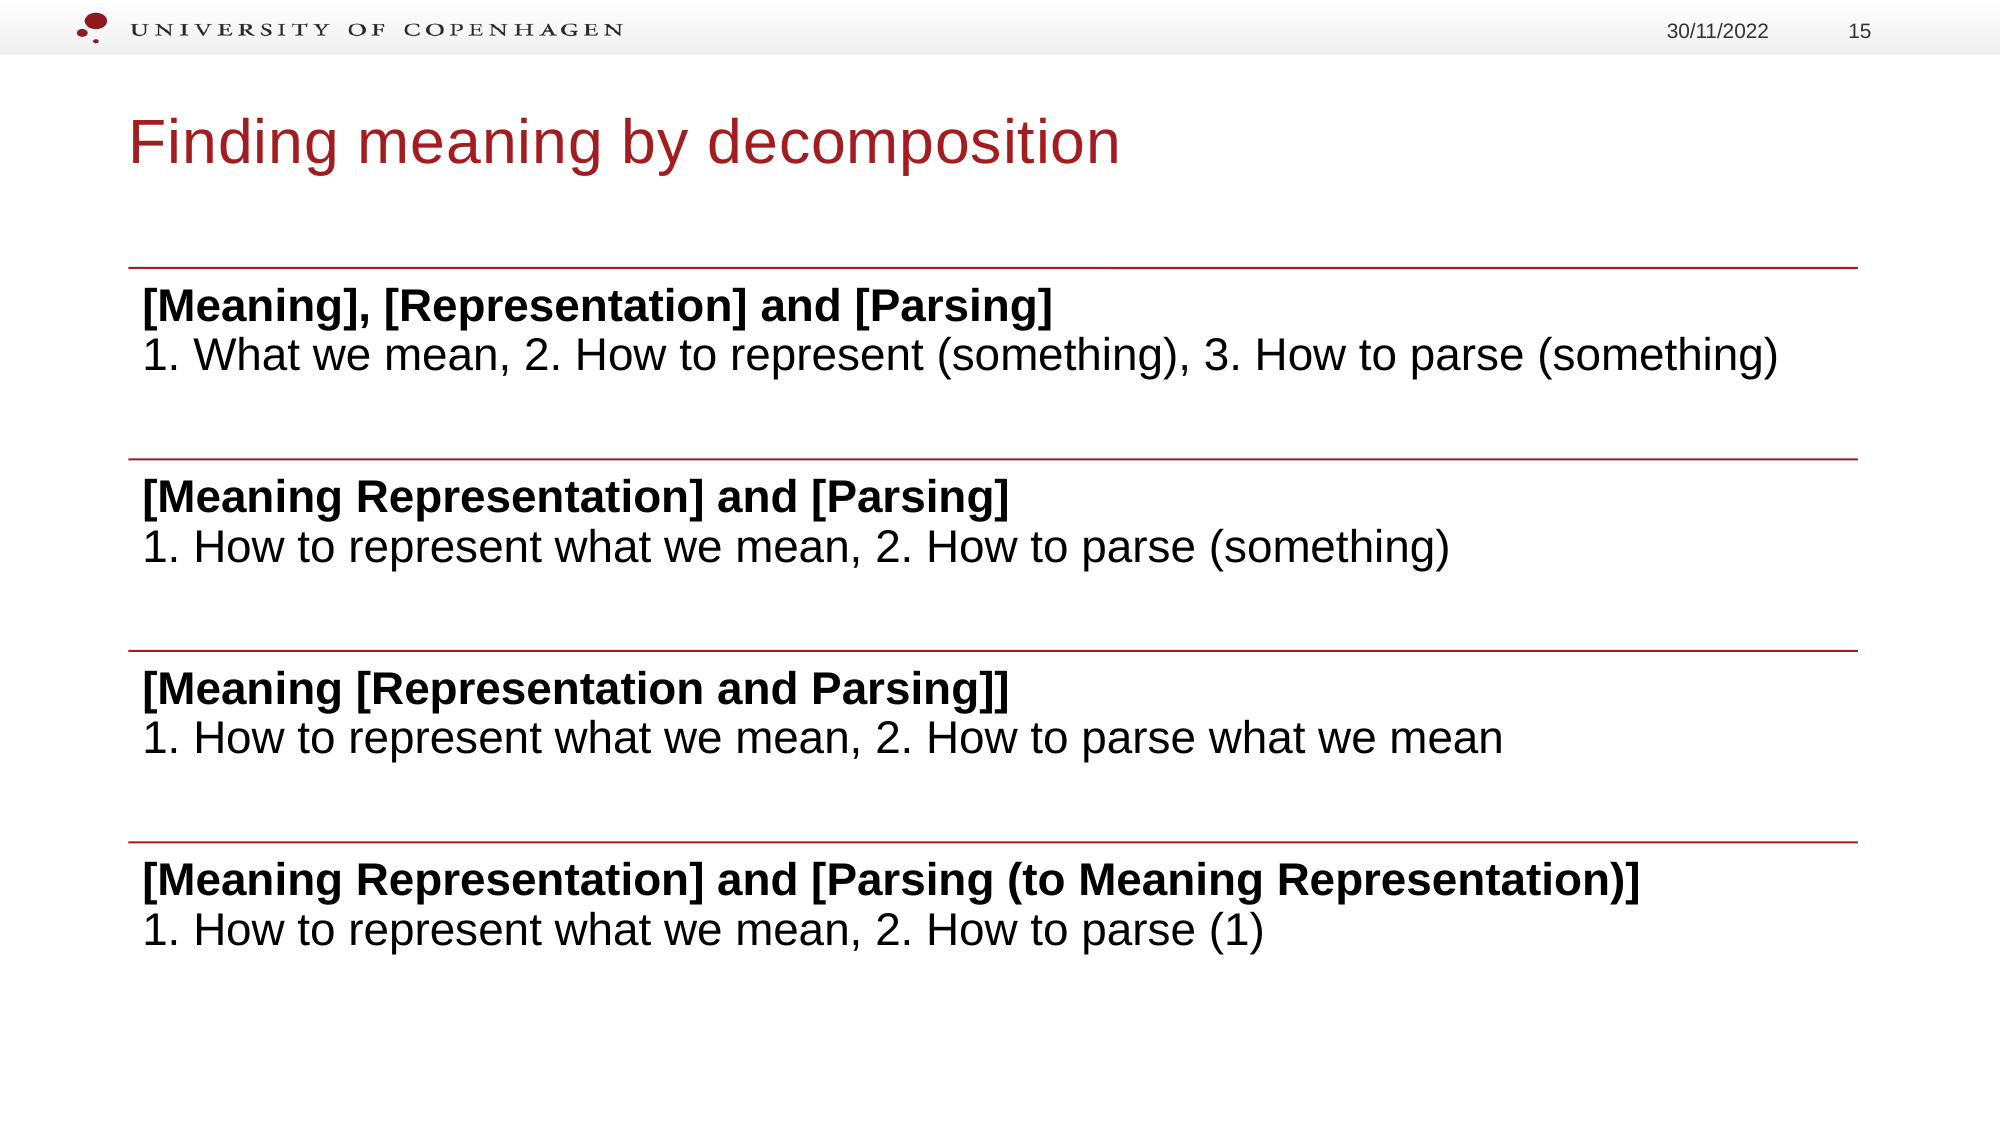

30/11/2022
15
# Finding meaning by decomposition
[Meaning], [Representation] and [Parsing]
1. What we mean, 2. How to represent (something), 3. How to parse (something)
[Meaning Representation] and [Parsing]
1. How to represent what we mean, 2. How to parse (something)
[Meaning [Representation and Parsing]]
1. How to represent what we mean, 2. How to parse what we mean
[Meaning Representation] and [Parsing (to Meaning Representation)]
1. How to represent what we mean, 2. How to parse (1)